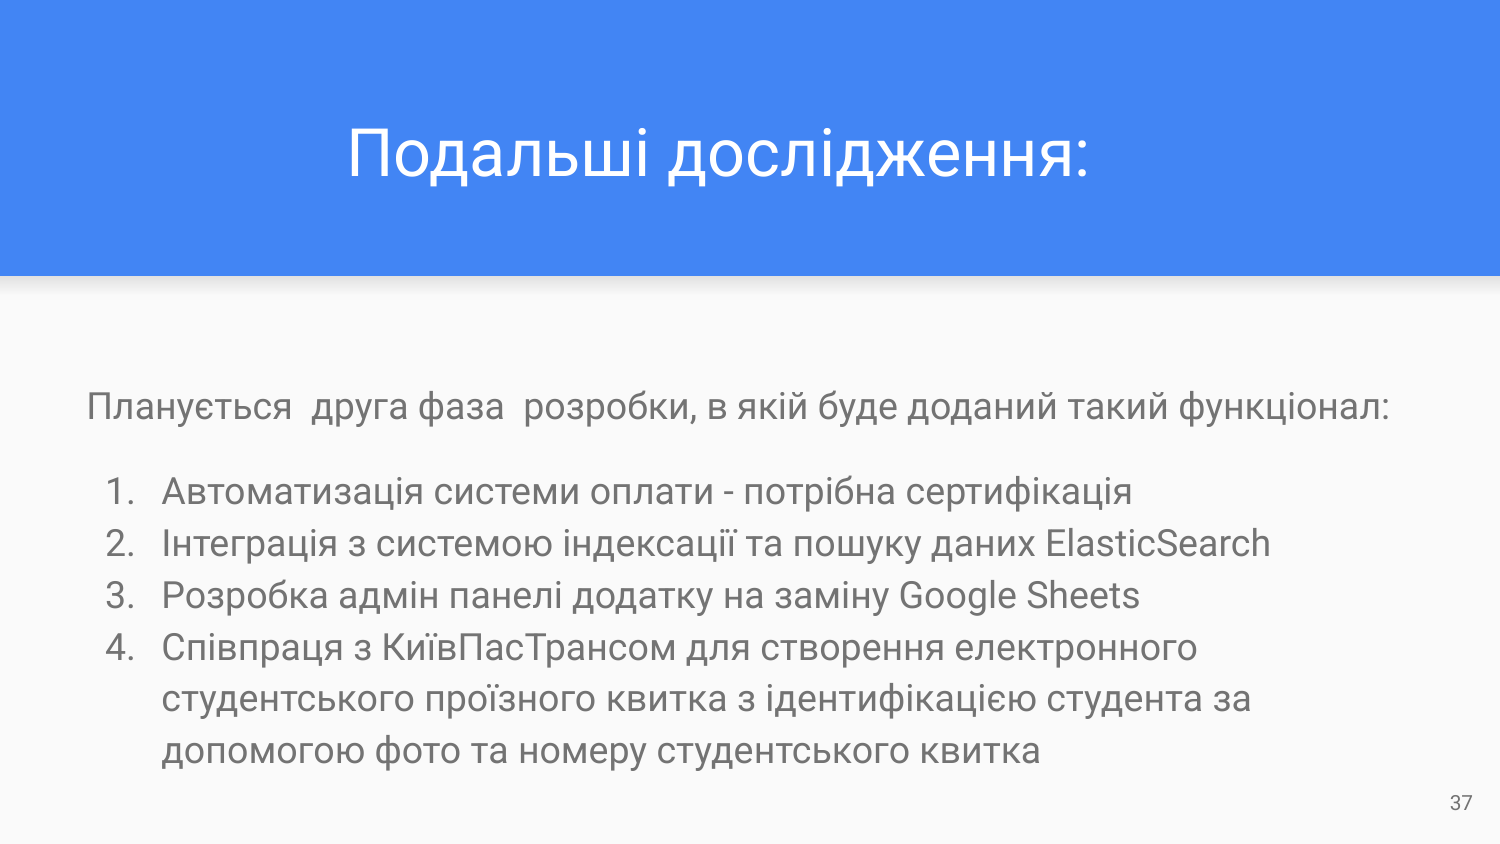

# Подальші дослідження:
Планується  друга фаза  розробки, в якій буде доданий такий функціонал:
Автоматизація системи оплати - потрібна сертифікація
Інтеграція з системою індексації та пошуку даних ElasticSearch
Розробка адмін панелі додатку на заміну Google Sheets
Співпраця з КиївПасТрансом для створення електронного студентського проїзного квитка з ідентифікацією студента за допомогою фото та номеру студентського квитка

37